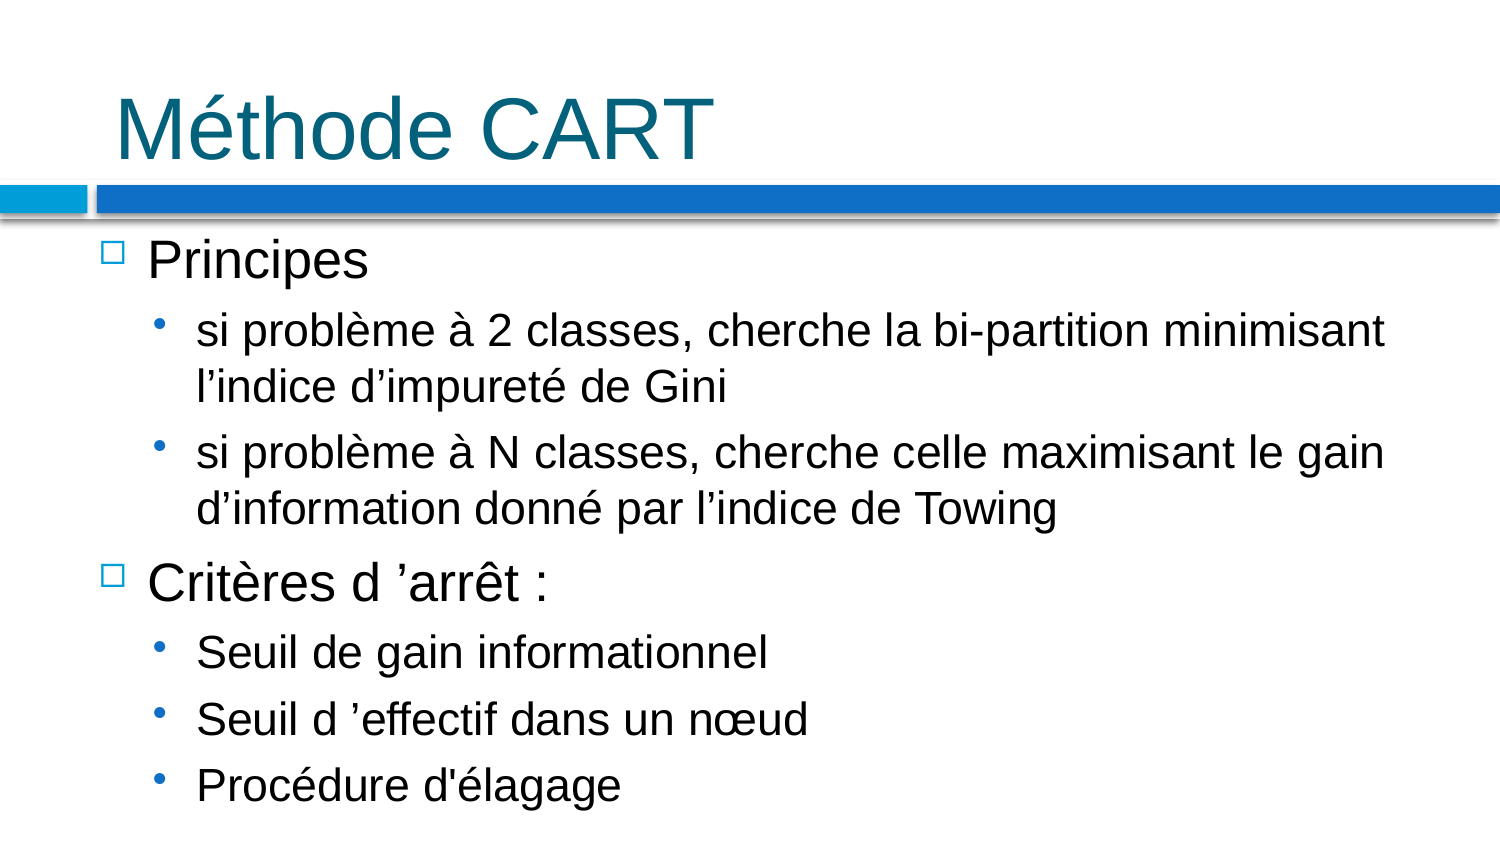

# Méthode CART
Principes
si problème à 2 classes, cherche la bi-partition minimisant l’indice d’impureté de Gini
si problème à N classes, cherche celle maximisant le gain d’information donné par l’indice de Towing
Critères d ’arrêt :
Seuil de gain informationnel
Seuil d ’effectif dans un nœud
Procédure d'élagage